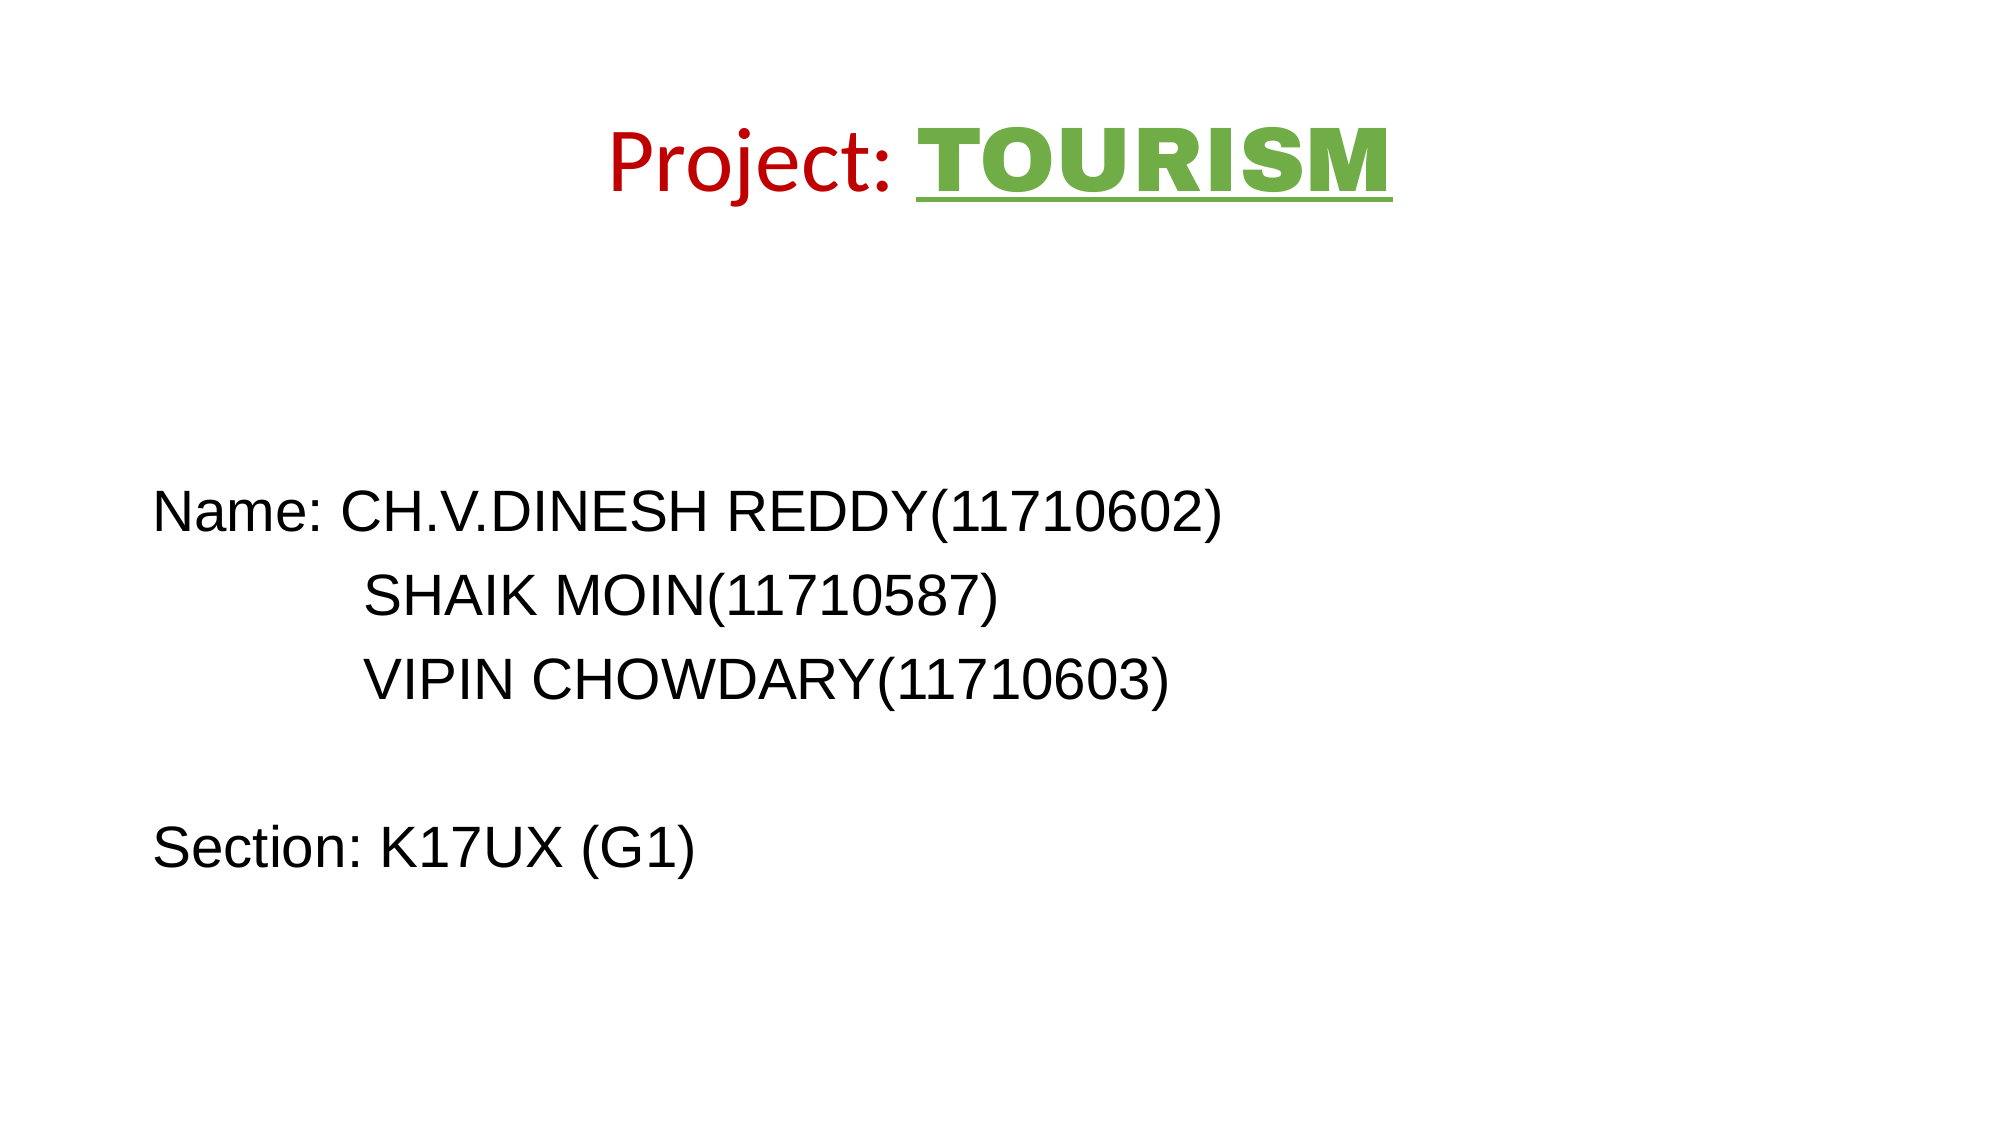

# Project: TOURISM

Name: CH.V.DINESH REDDY(11710602)
             SHAIK MOIN(11710587)
             VIPIN CHOWDARY(11710603)

Section: K17UX (G1)